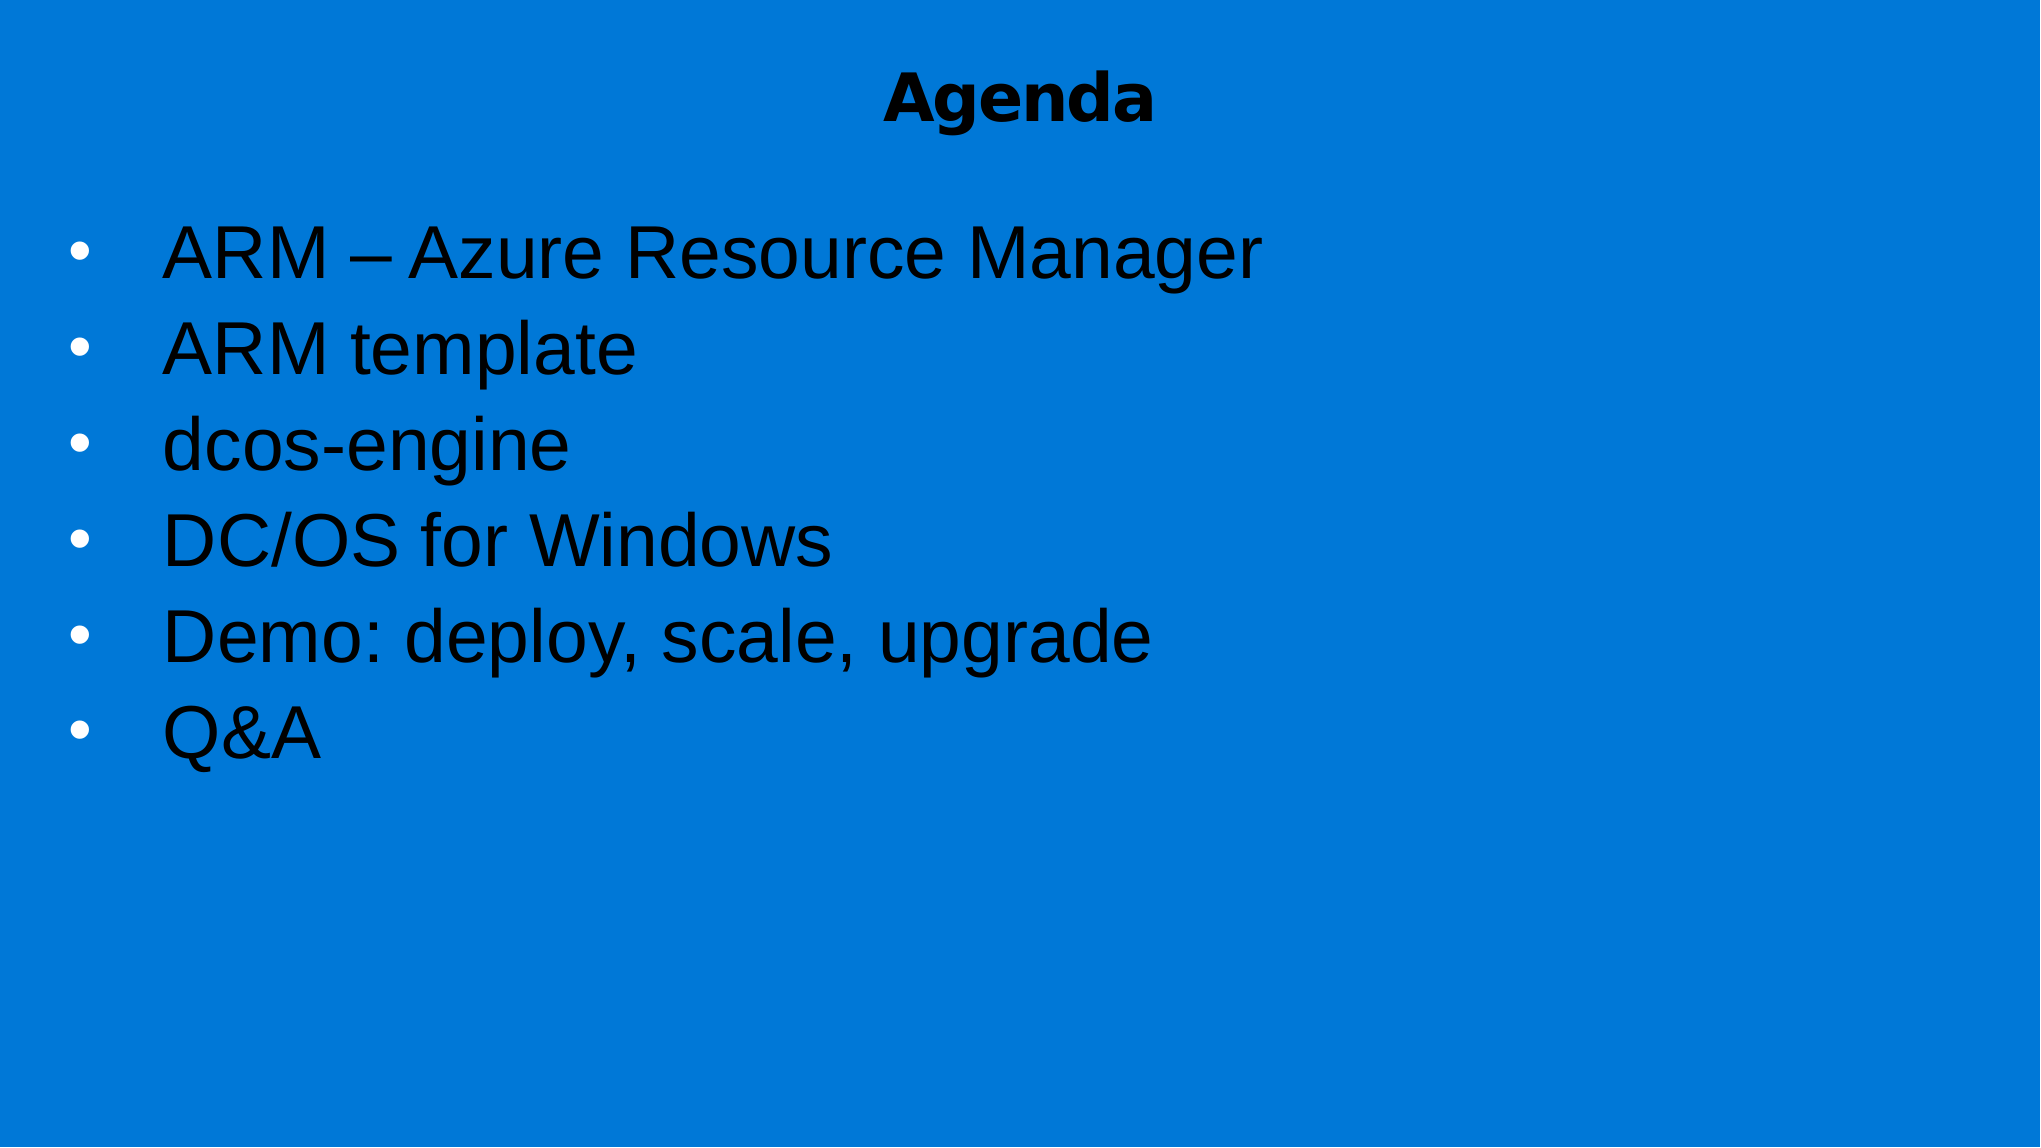

# Agenda
ARM – Azure Resource Manager
ARM template
dcos-engine
DC/OS for Windows
Demo: deploy, scale, upgrade
Q&A